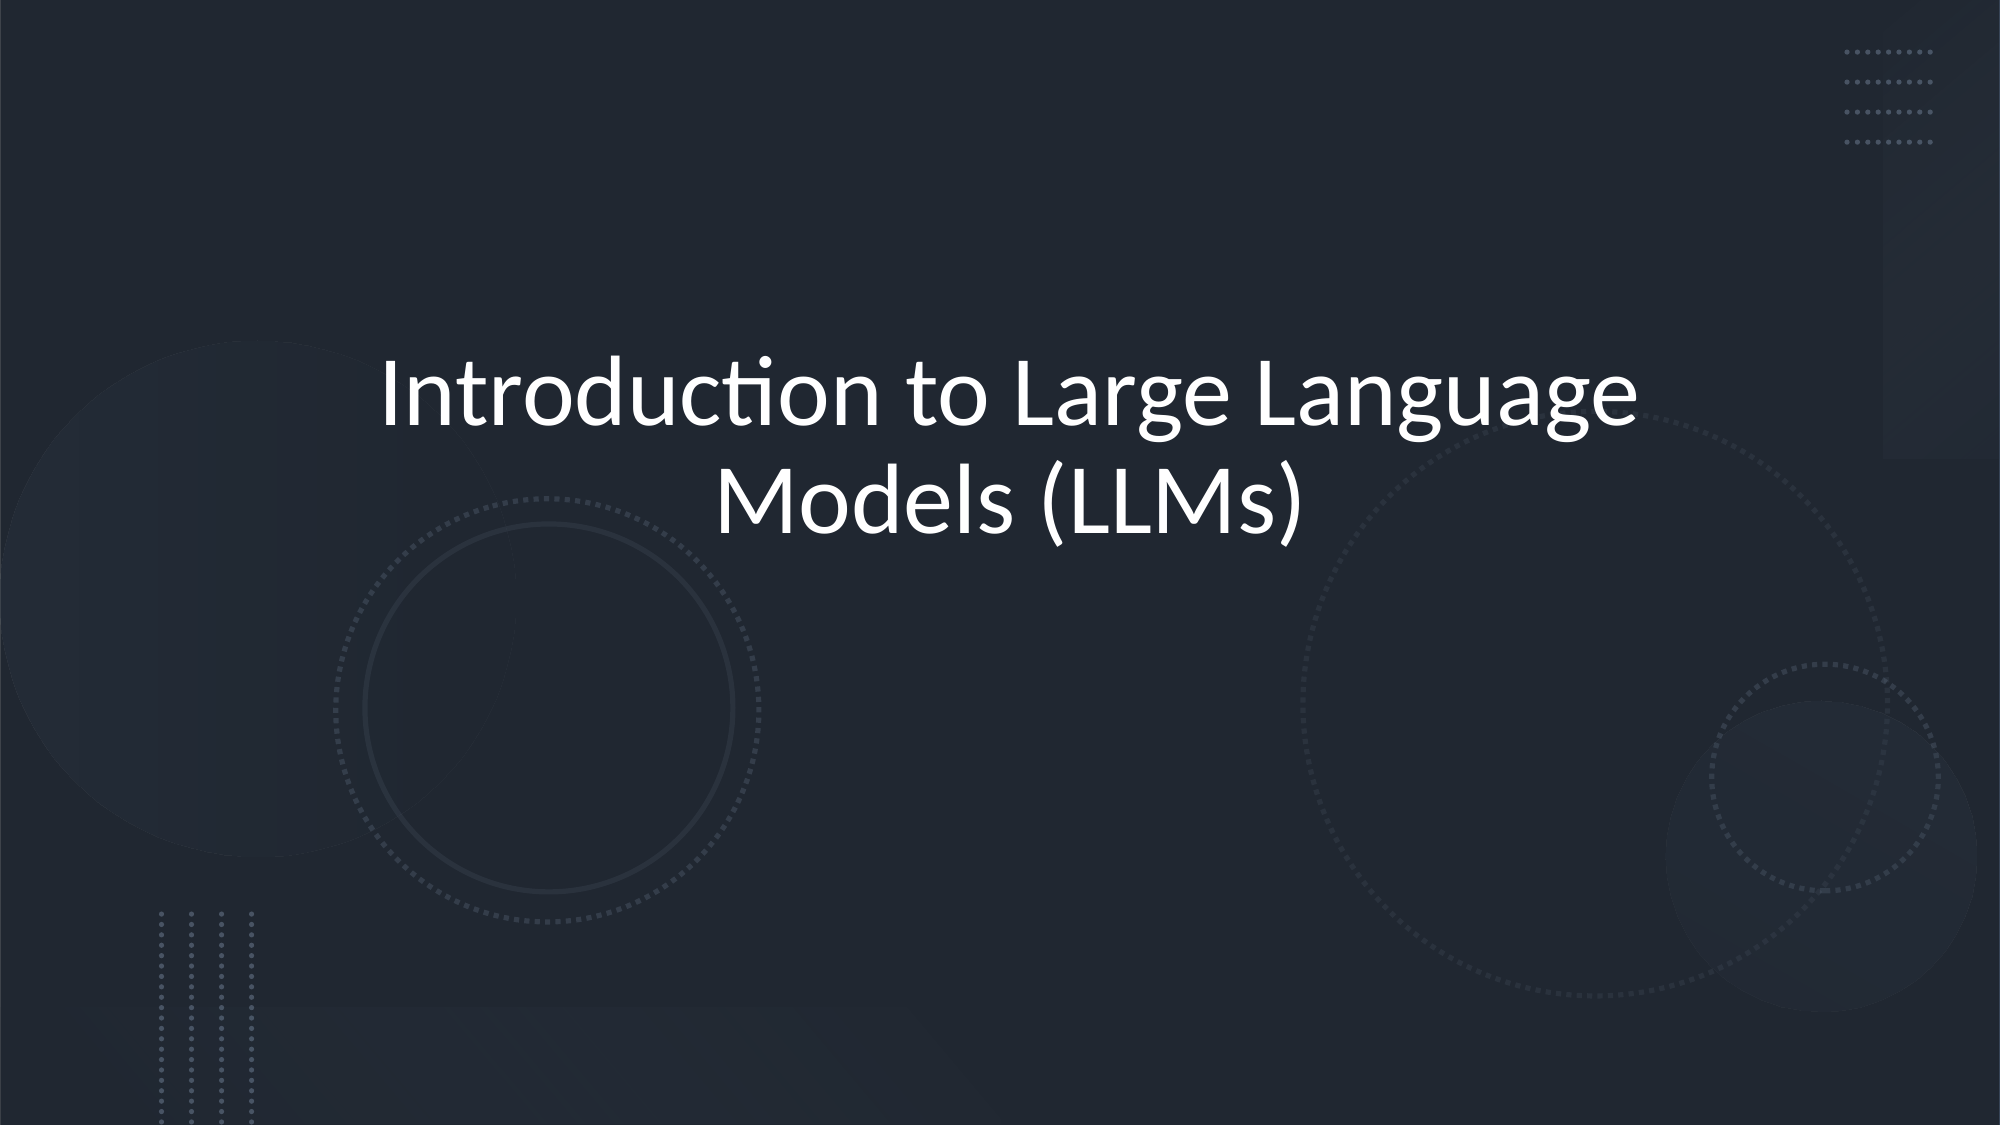

# Introduction to Large Language Models (LLMs)